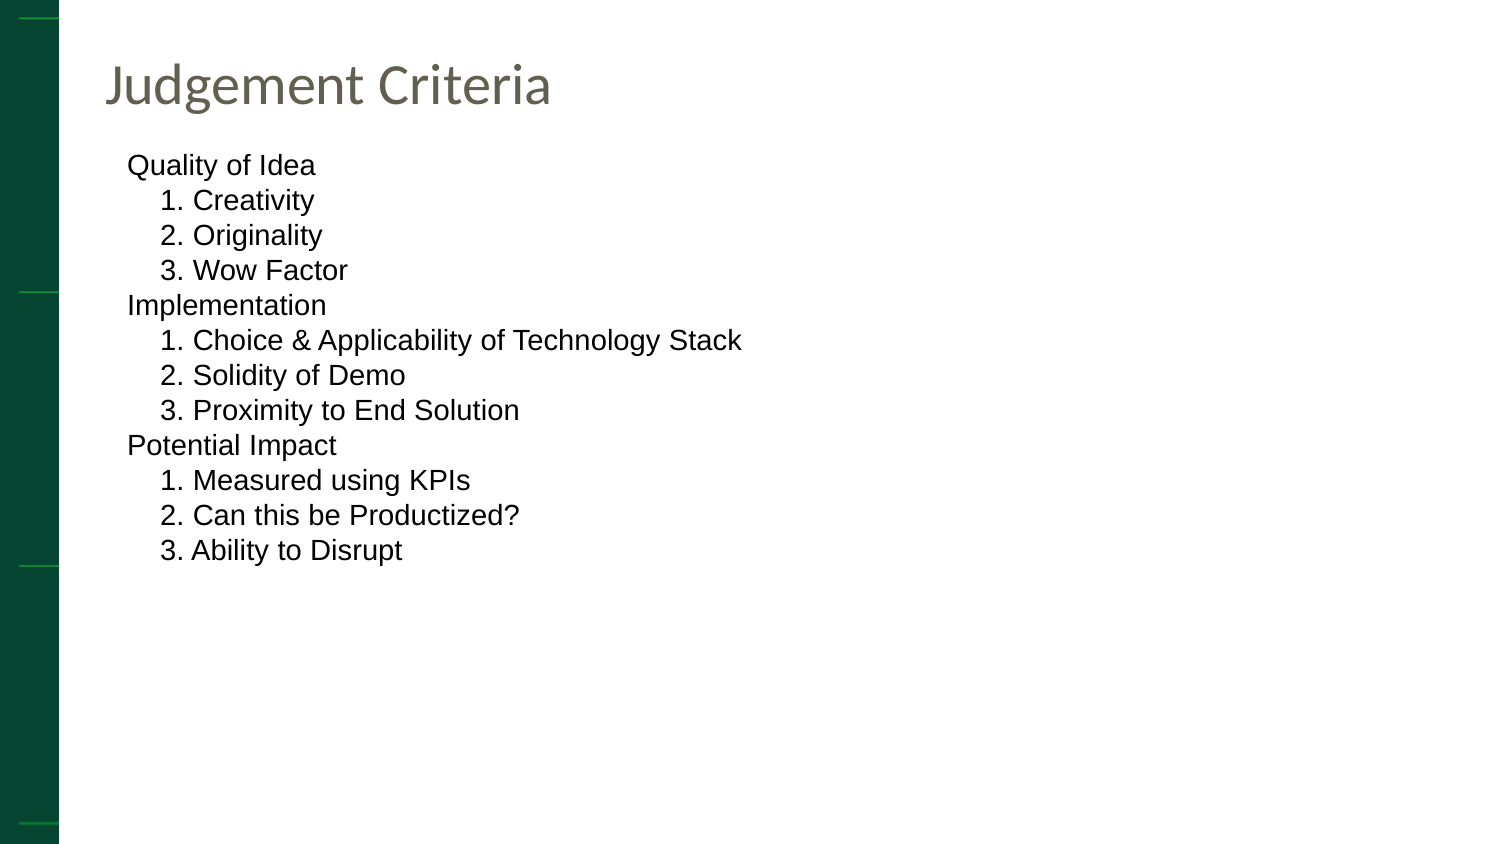

# Judgement Criteria
Quality of Idea
    1. Creativity
    2. Originality
    3. Wow Factor
Implementation
    1. Choice & Applicability of Technology Stack
    2. Solidity of Demo
    3. Proximity to End Solution
Potential Impact
    1. Measured using KPIs
    2. Can this be Productized?
    3. Ability to Disrupt